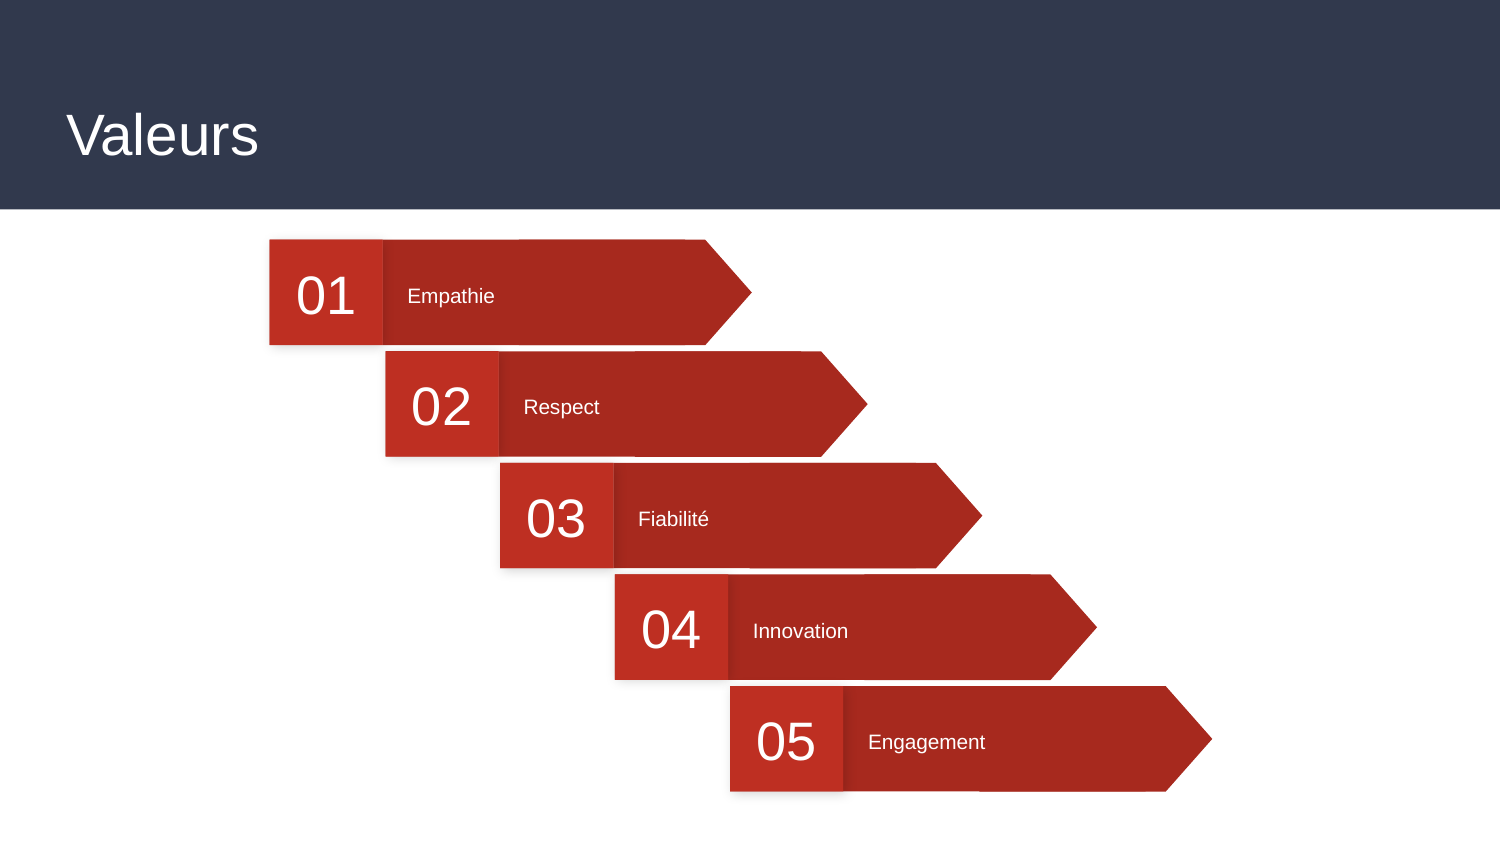

# Valeurs

01

Empathie

02

Respect

03

Fiabilité

04

Innovation

05

Engagement